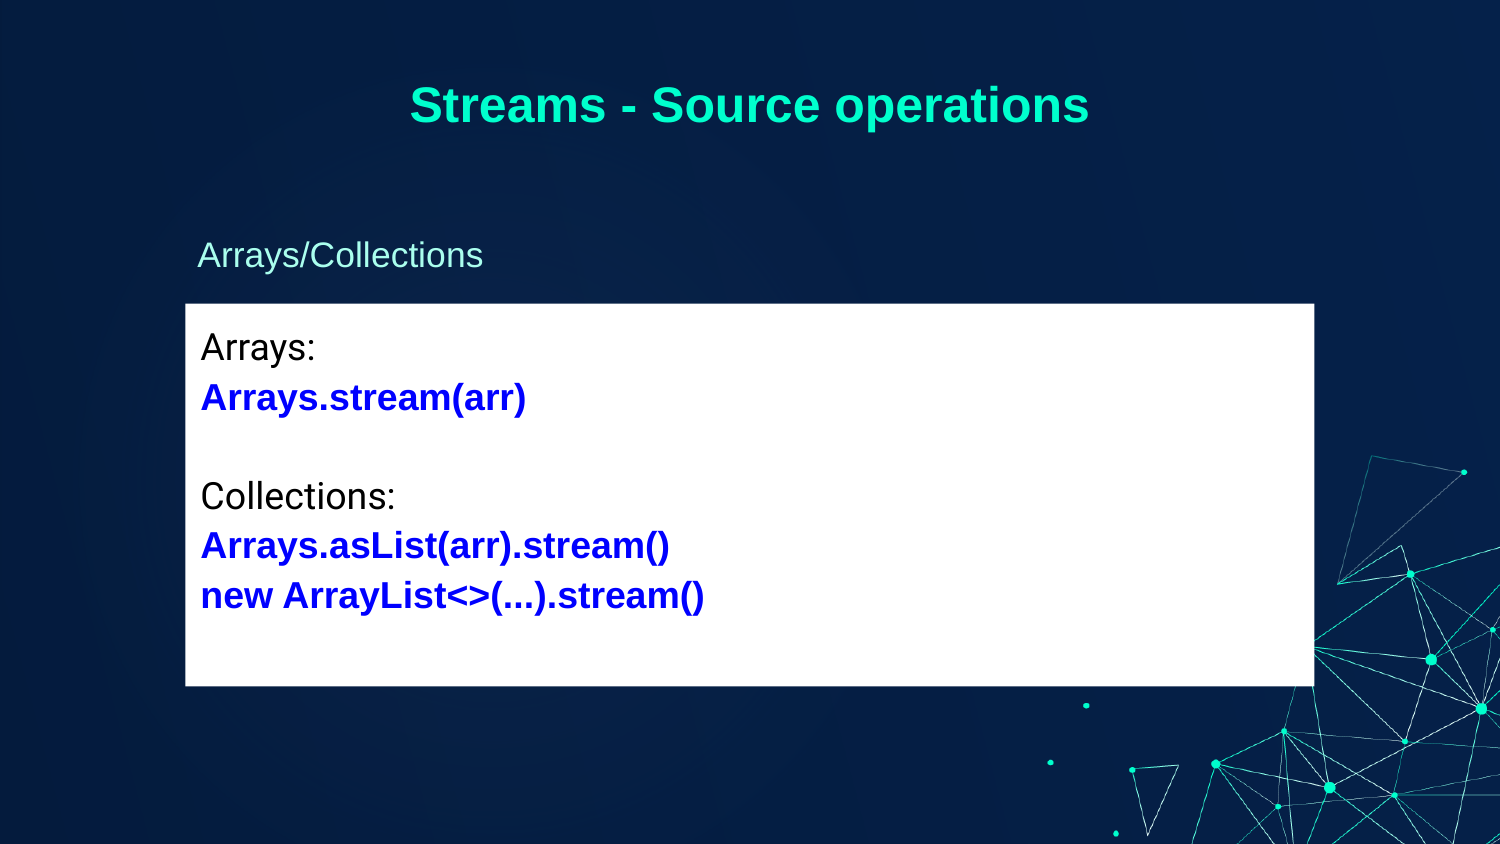

# Streams - Source operations
Arrays/Collections

Arrays:
Arrays.stream(arr)

Collections:
Arrays.asList(arr).stream()
new ArrayList<>(...).stream()